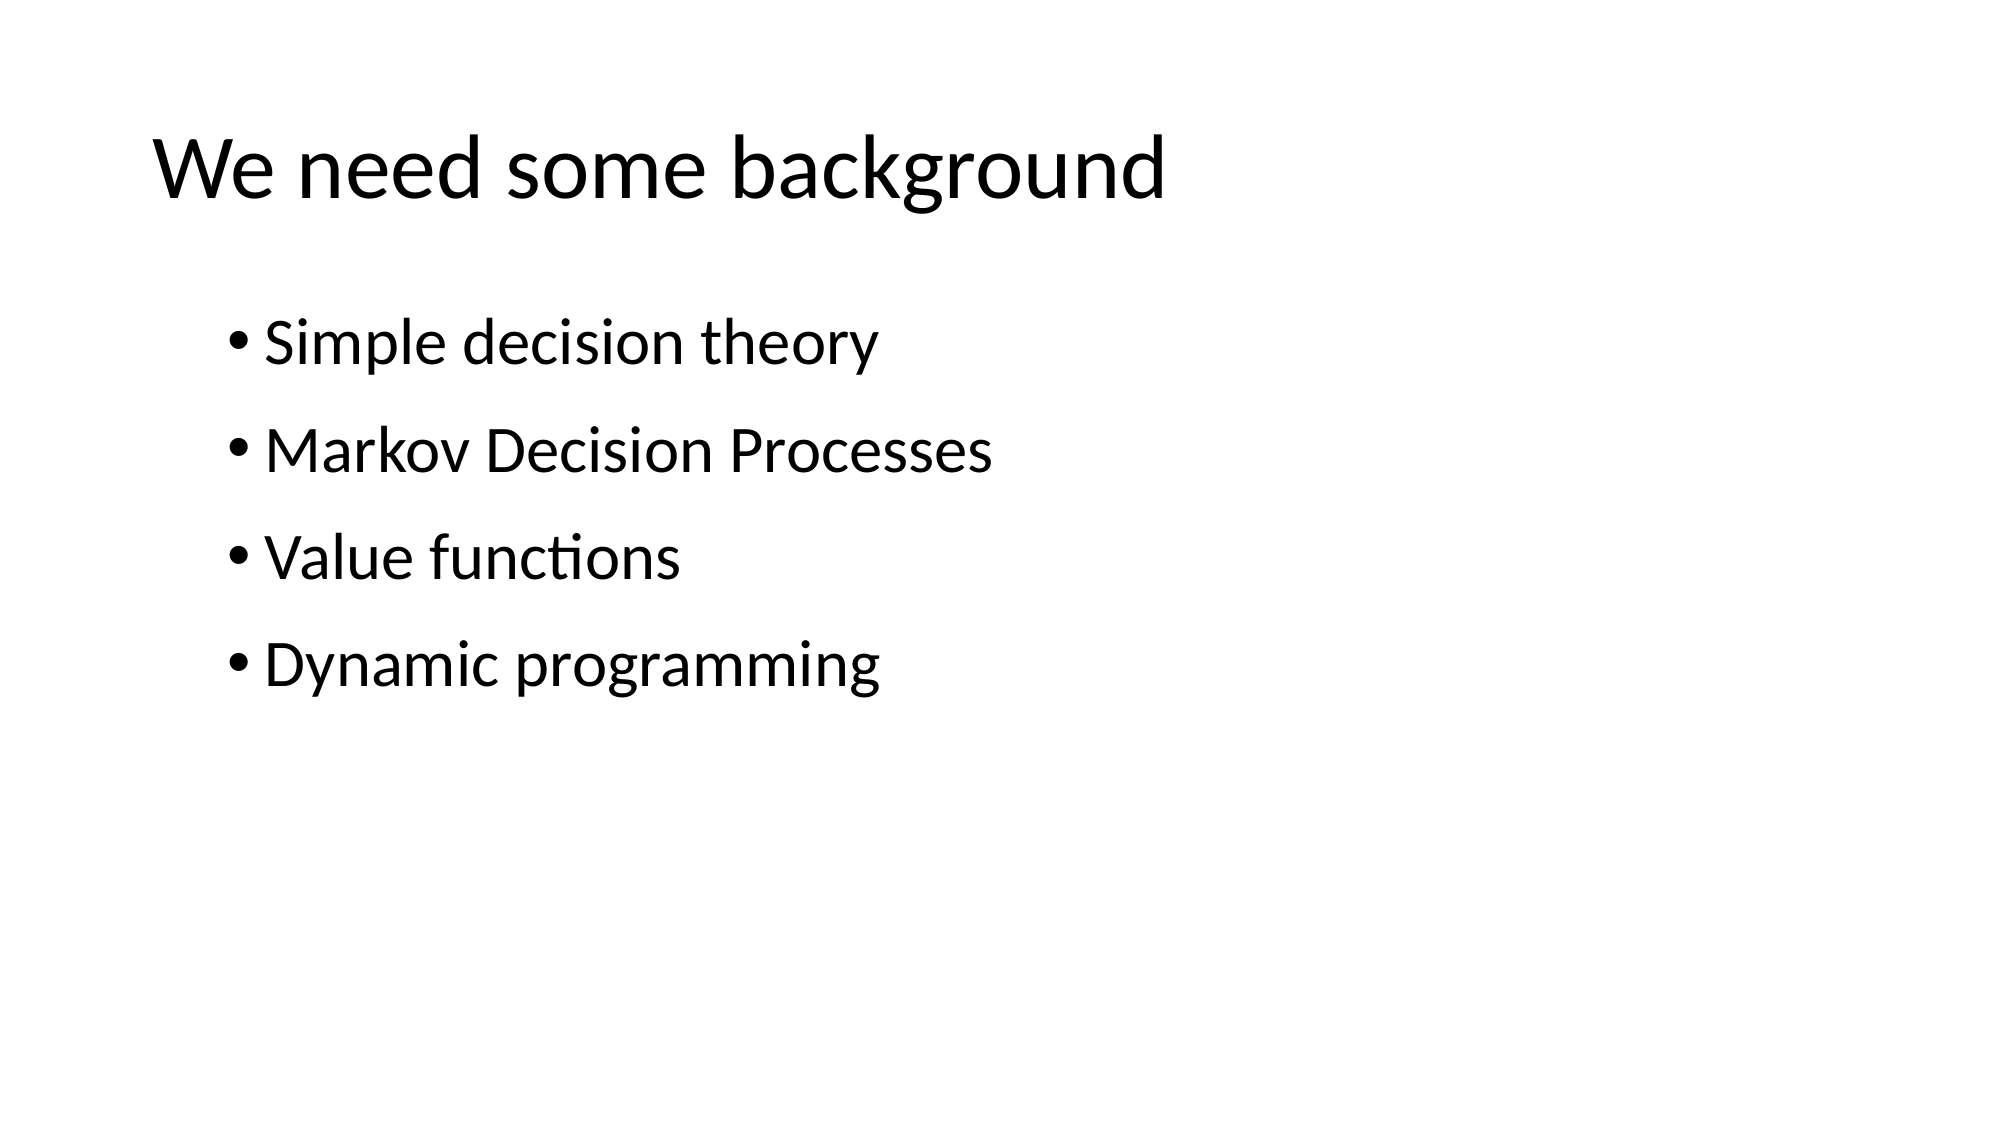

# We need some background
Simple decision theory
Markov Decision Processes
Value functions
Dynamic programming